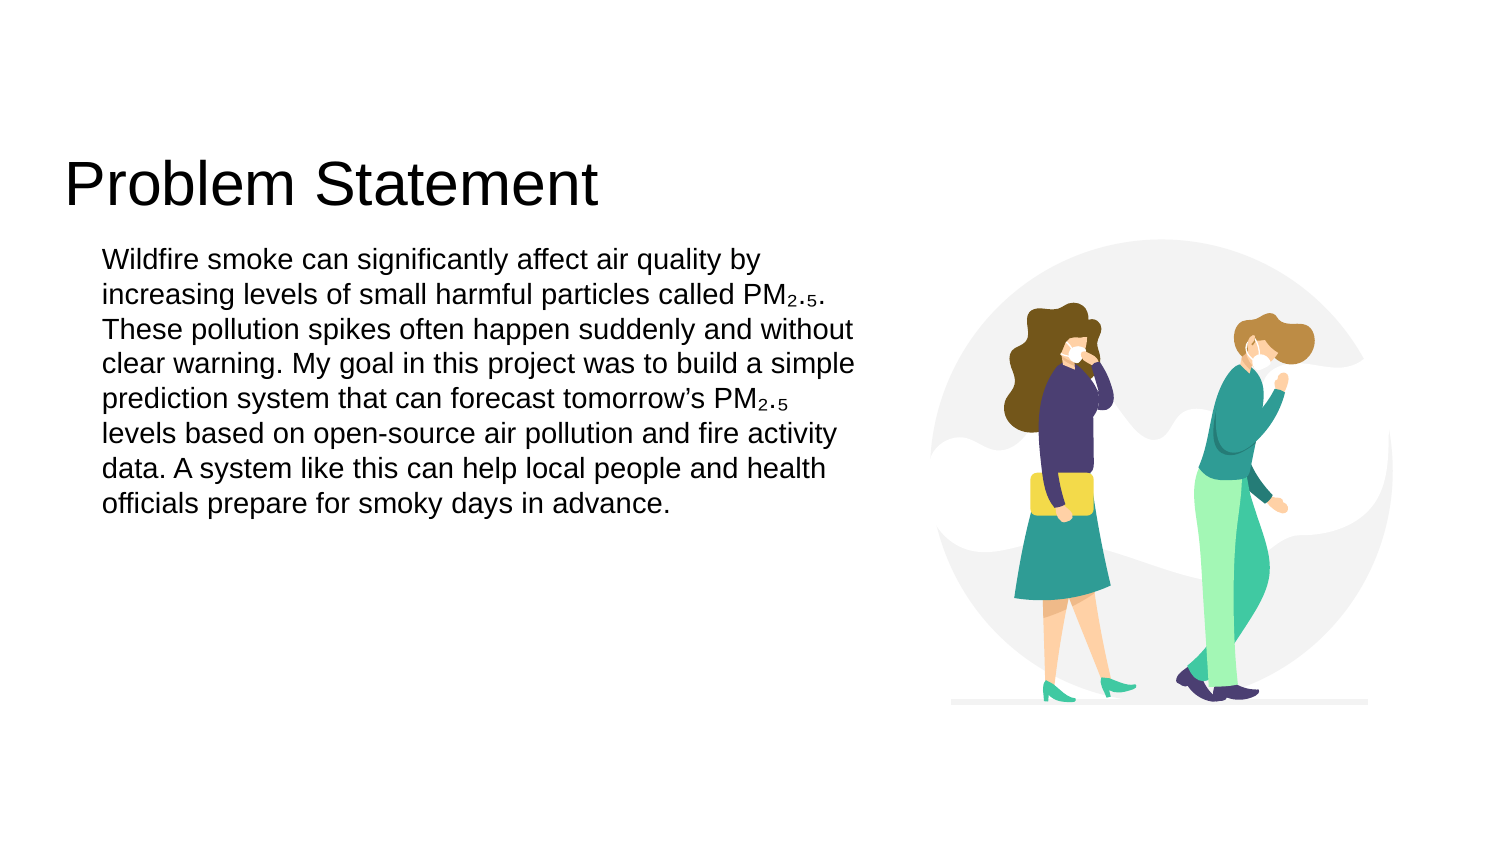

# Problem Statement
Wildfire smoke can significantly affect air quality by increasing levels of small harmful particles called PM₂.₅. These pollution spikes often happen suddenly and without clear warning. My goal in this project was to build a simple prediction system that can forecast tomorrow’s PM₂.₅ levels based on open-source air pollution and fire activity data. A system like this can help local people and health officials prepare for smoky days in advance.